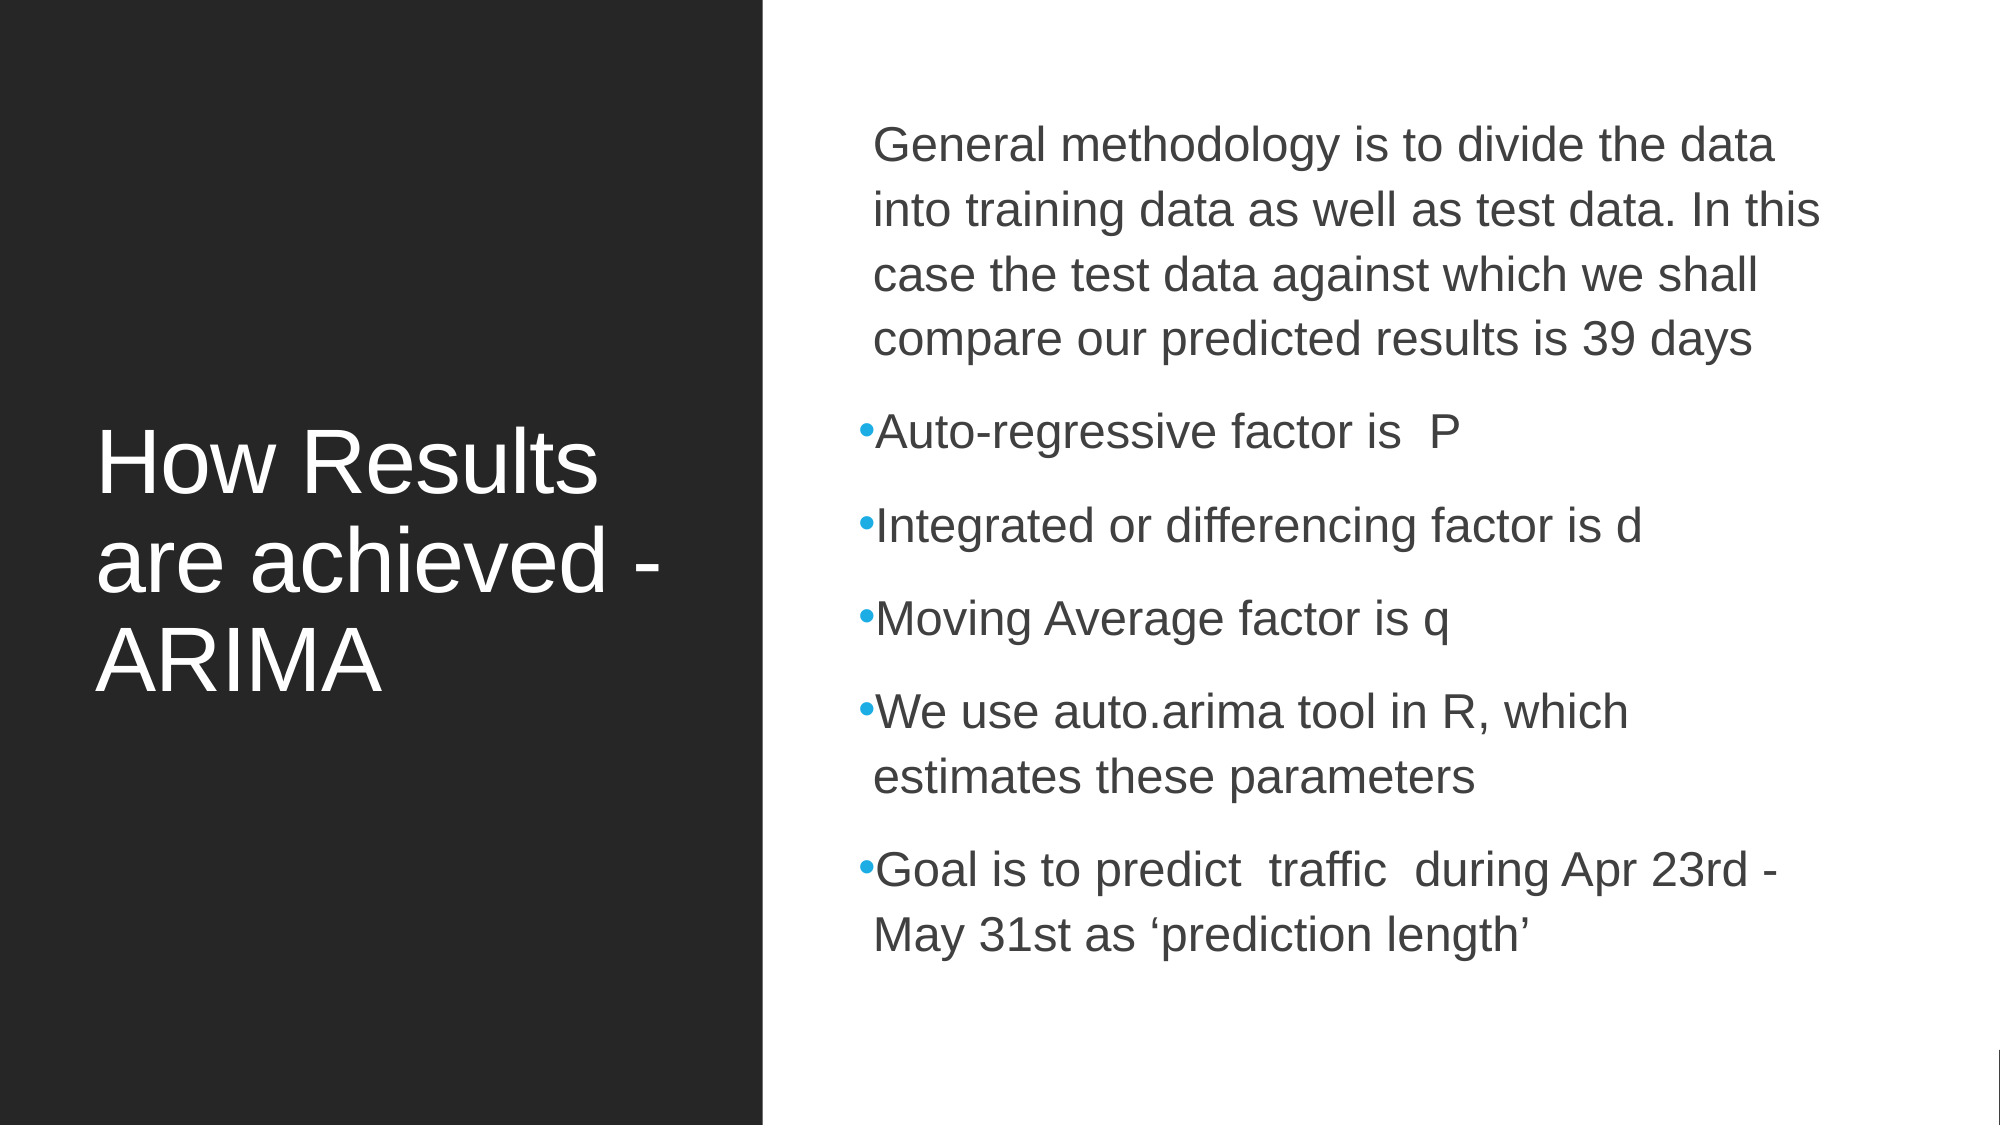

# How Results are achieved - ARIMA
General methodology is to divide the data into training data as well as test data. In this case the test data against which we shall compare our predicted results is 39 days
Auto-regressive factor is  P
Integrated or differencing factor is d
Moving Average factor is q
We use auto.arima tool in R, which estimates these parameters
Goal is to predict  traffic  during Apr 23rd - May 31st as ‘prediction length’